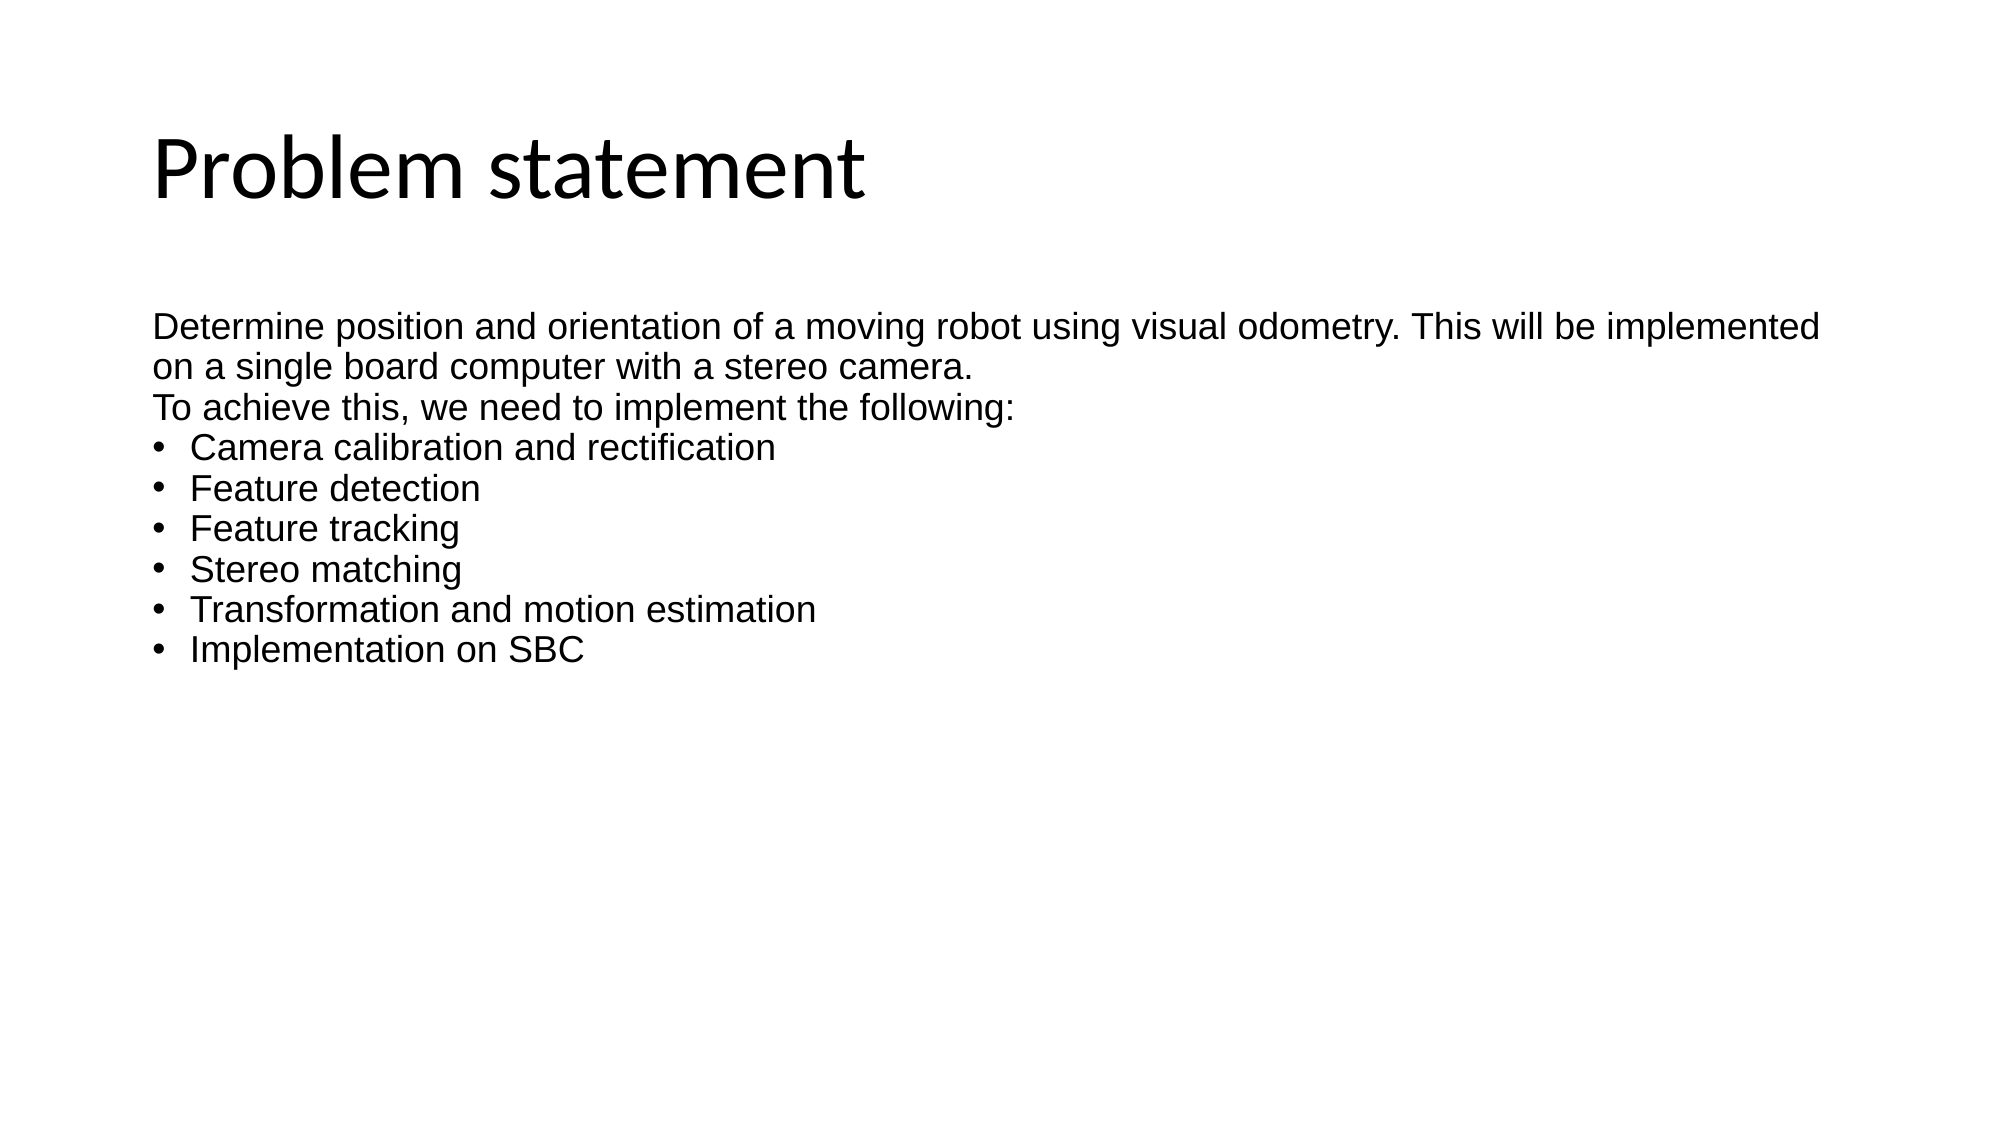

# Problem statement
Determine position and orientation of a moving robot using visual odometry. This will be implemented on a single board computer with a stereo camera.
To achieve this, we need to implement the following:
Camera calibration and rectification
Feature detection
Feature tracking
Stereo matching
Transformation and motion estimation
Implementation on SBC